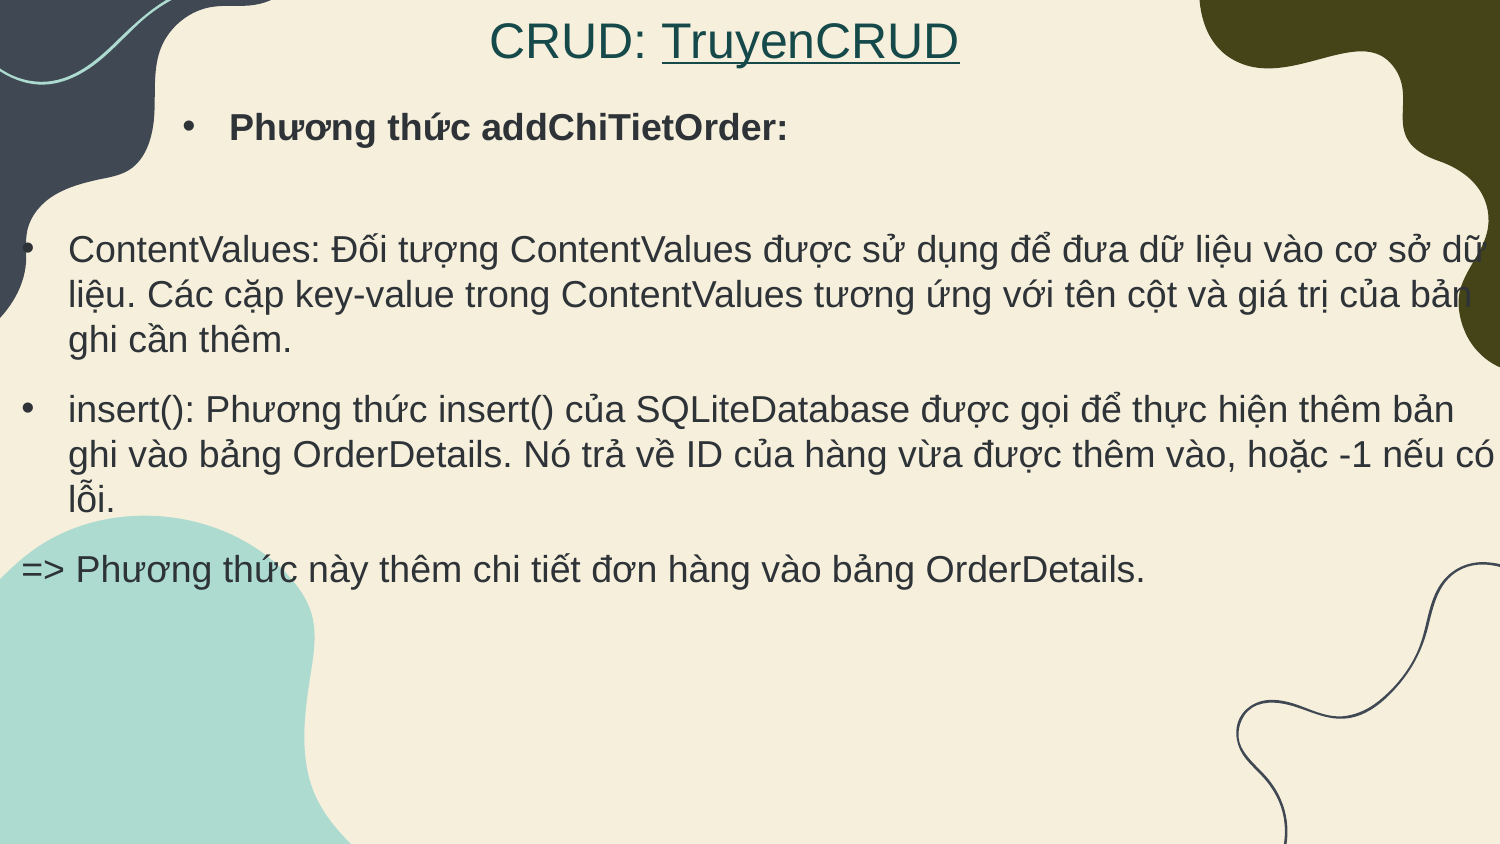

CRUD: TruyenCRUD
Phương thức addChiTietOrder:
ContentValues: Đối tượng ContentValues được sử dụng để đưa dữ liệu vào cơ sở dữ liệu. Các cặp key-value trong ContentValues tương ứng với tên cột và giá trị của bản ghi cần thêm.
insert(): Phương thức insert() của SQLiteDatabase được gọi để thực hiện thêm bản ghi vào bảng OrderDetails. Nó trả về ID của hàng vừa được thêm vào, hoặc -1 nếu có lỗi.
=> Phương thức này thêm chi tiết đơn hàng vào bảng OrderDetails.